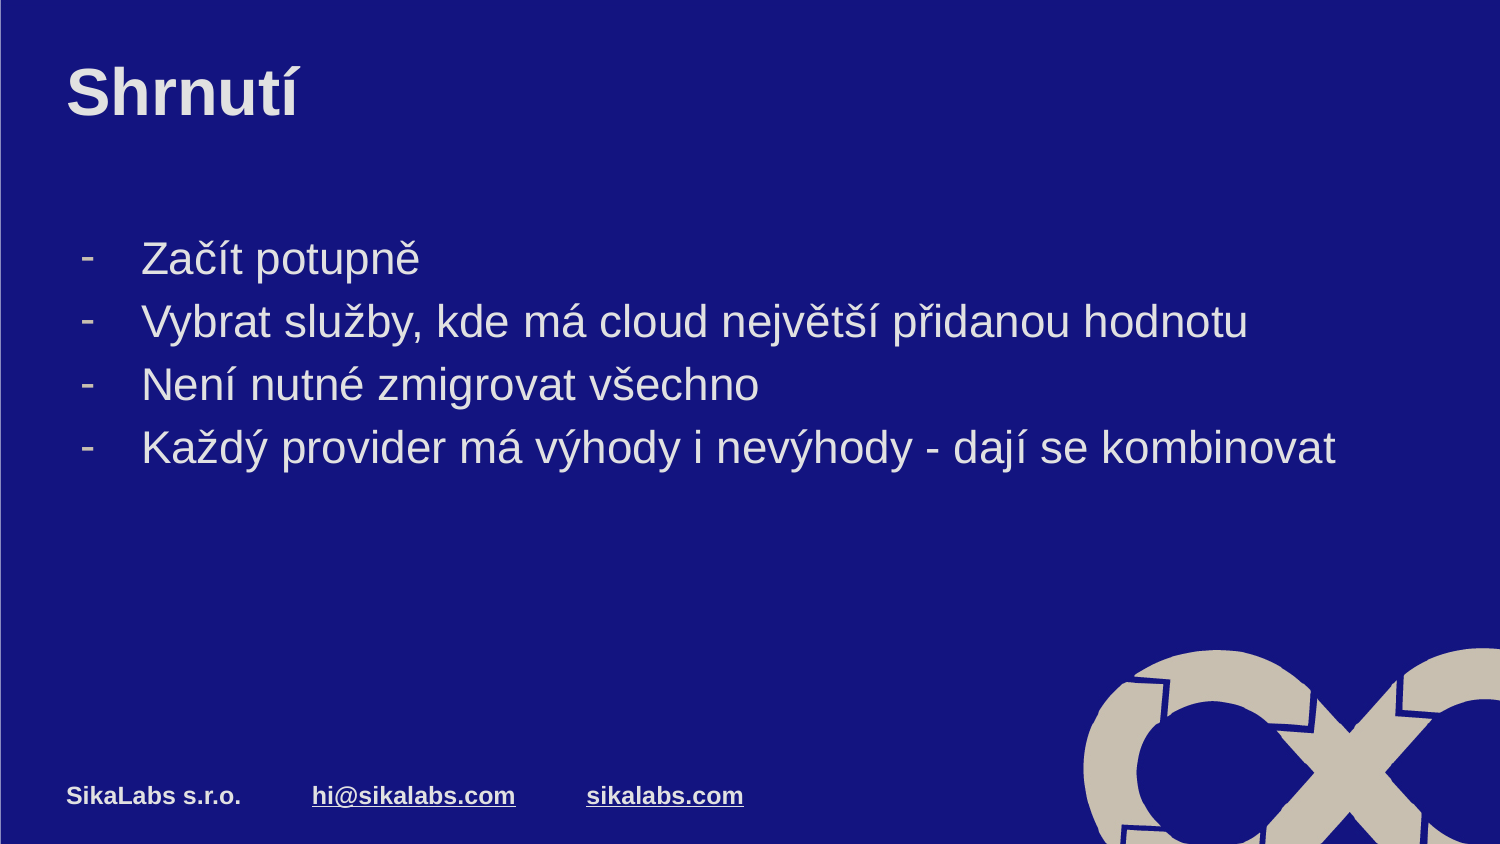

# Shrnutí
Začít potupně
Vybrat služby, kde má cloud největší přidanou hodnotu
Není nutné zmigrovat všechno
Každý provider má výhody i nevýhody - dají se kombinovat